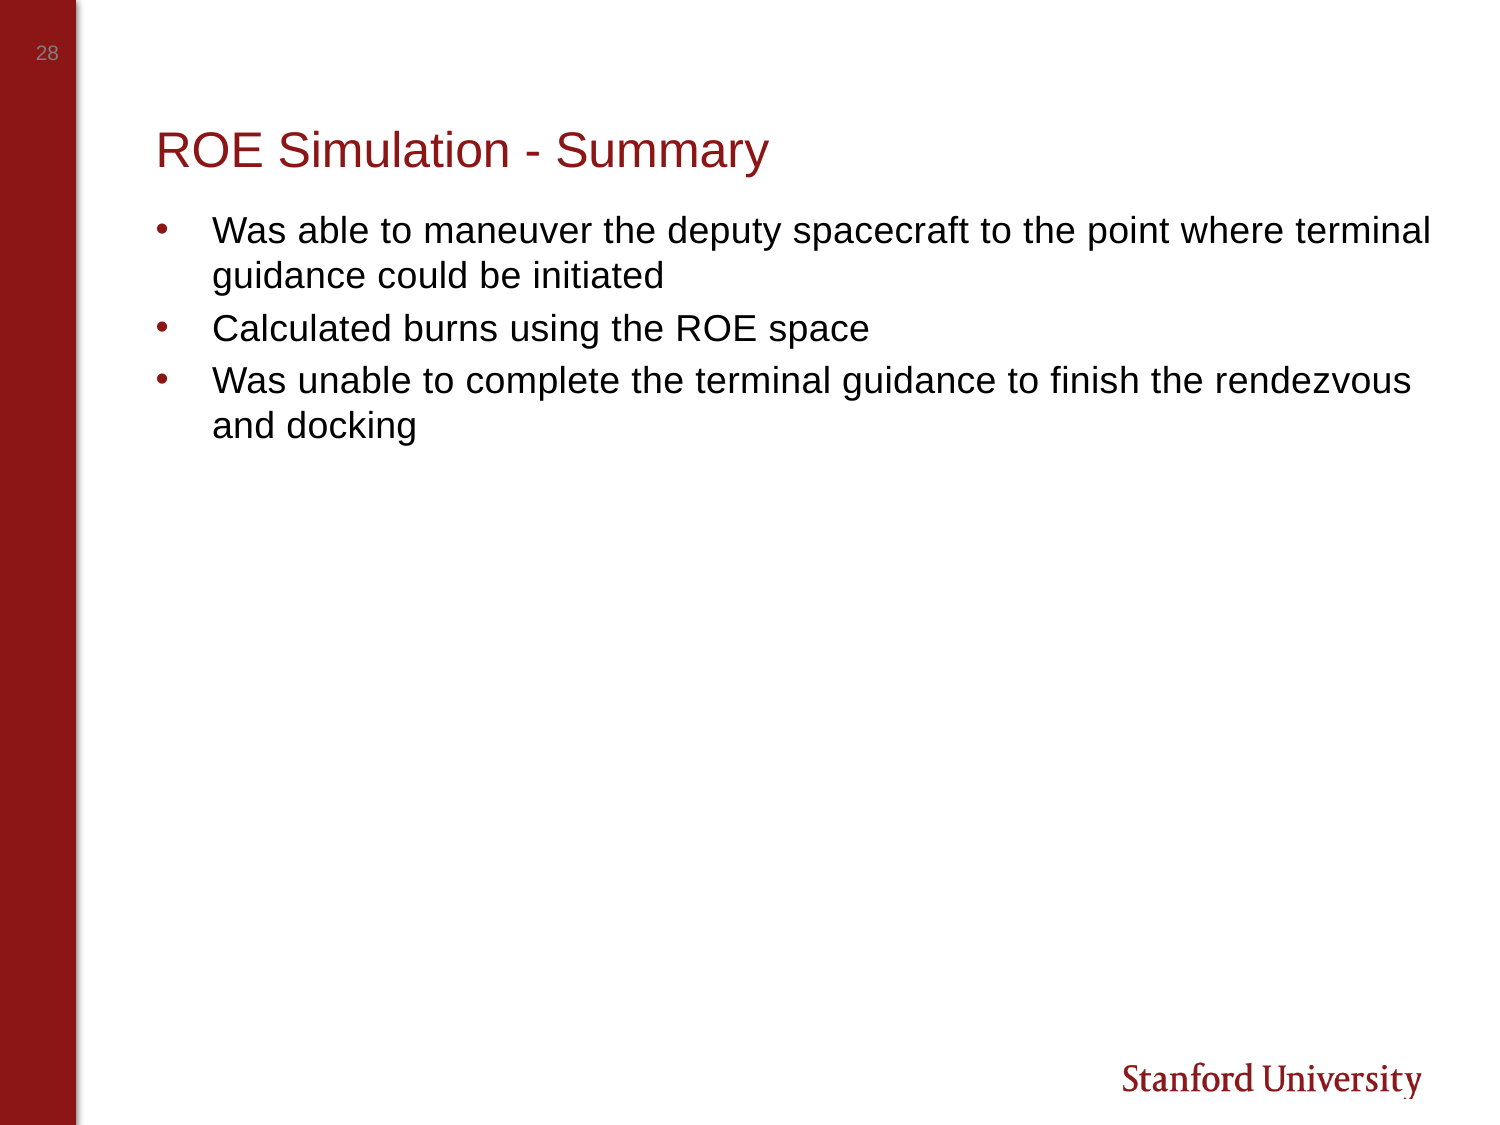

# ROE Simulation - Summary
Was able to maneuver the deputy spacecraft to the point where terminal guidance could be initiated
Calculated burns using the ROE space
Was unable to complete the terminal guidance to finish the rendezvous and docking